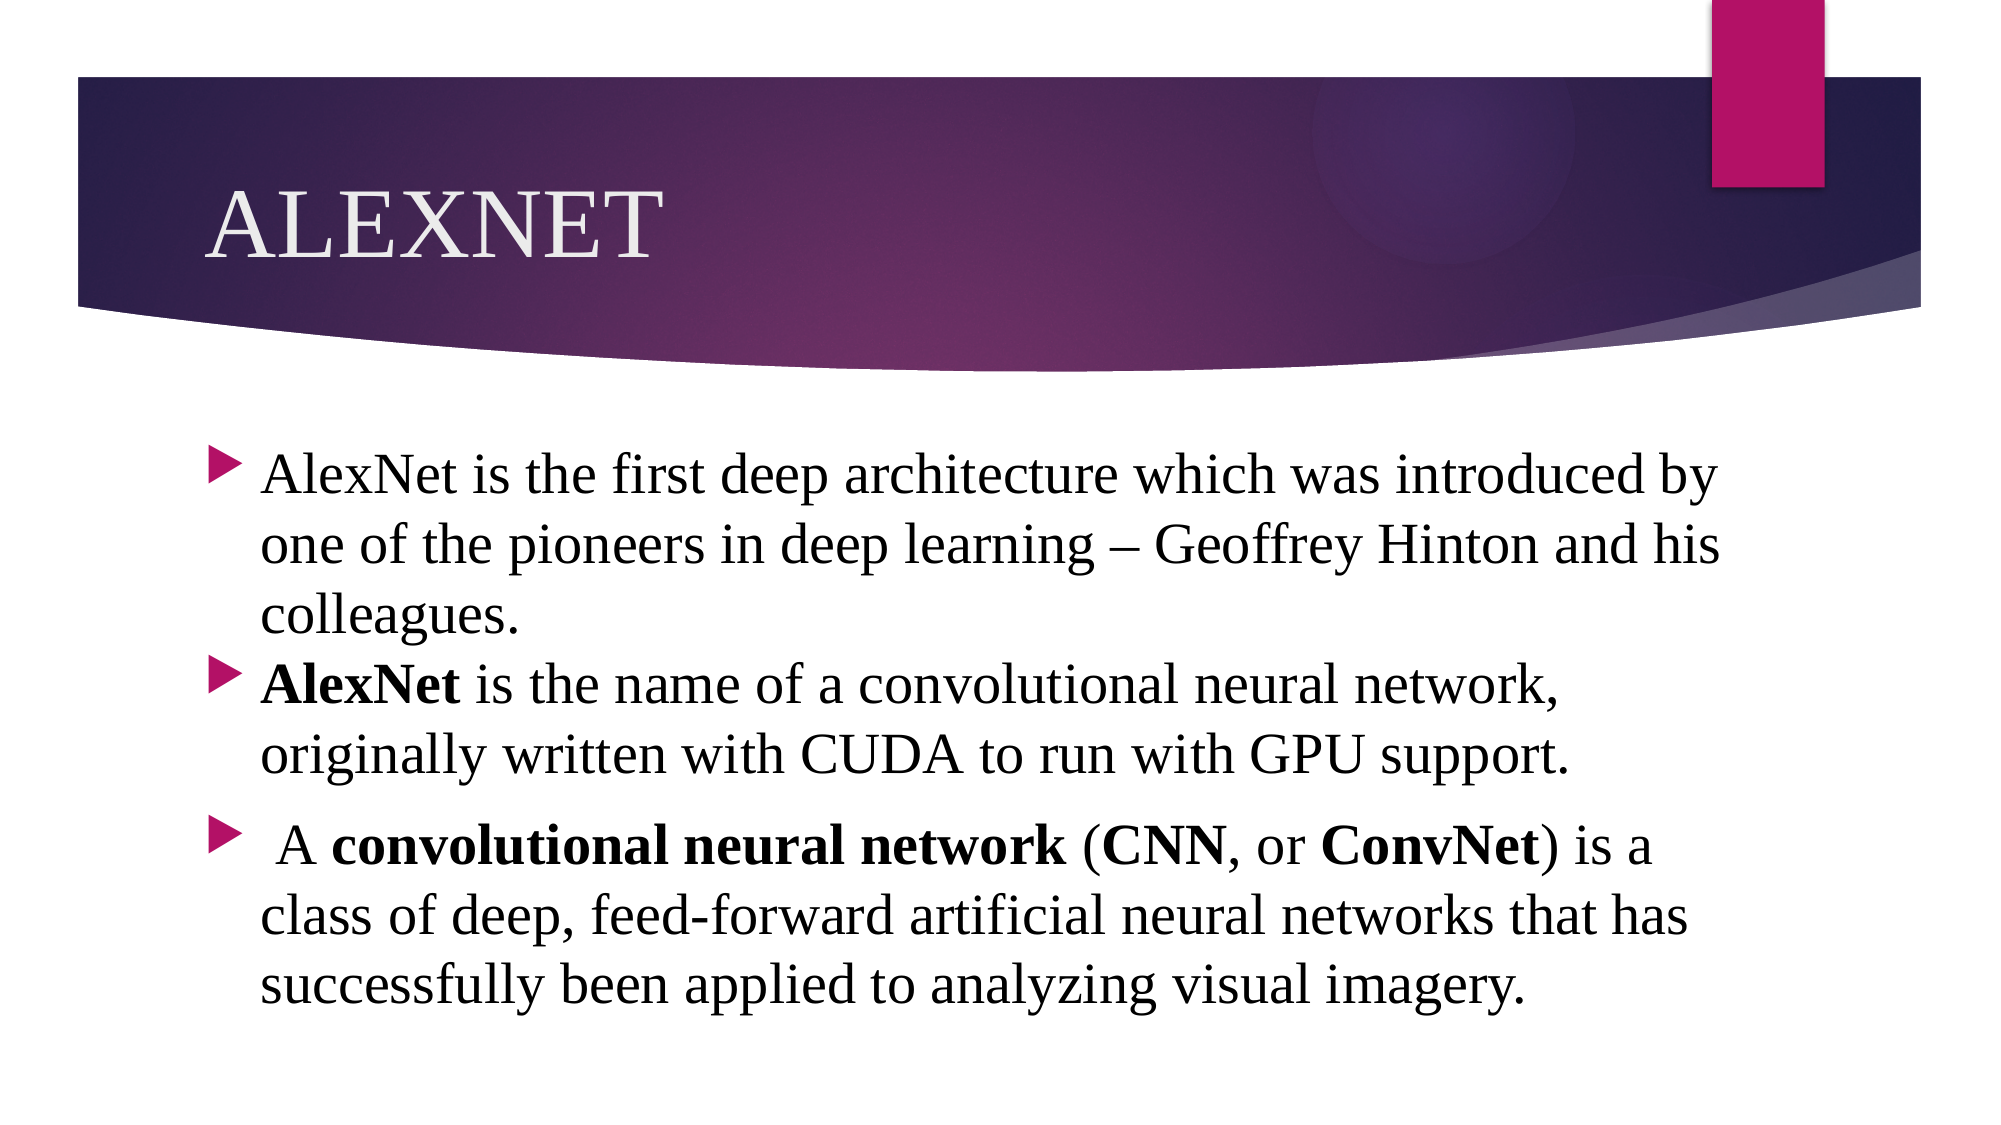

# ALEXNET

AlexNet is the first deep architecture which was introduced by one of the pioneers in deep learning – Geoffrey Hinton and his colleagues.
AlexNet is the name of a convolutional neural network, originally written with CUDA to run with GPU support.
 A convolutional neural network (CNN, or ConvNet) is a class of deep, feed-forward artificial neural networks that has successfully been applied to analyzing visual imagery.